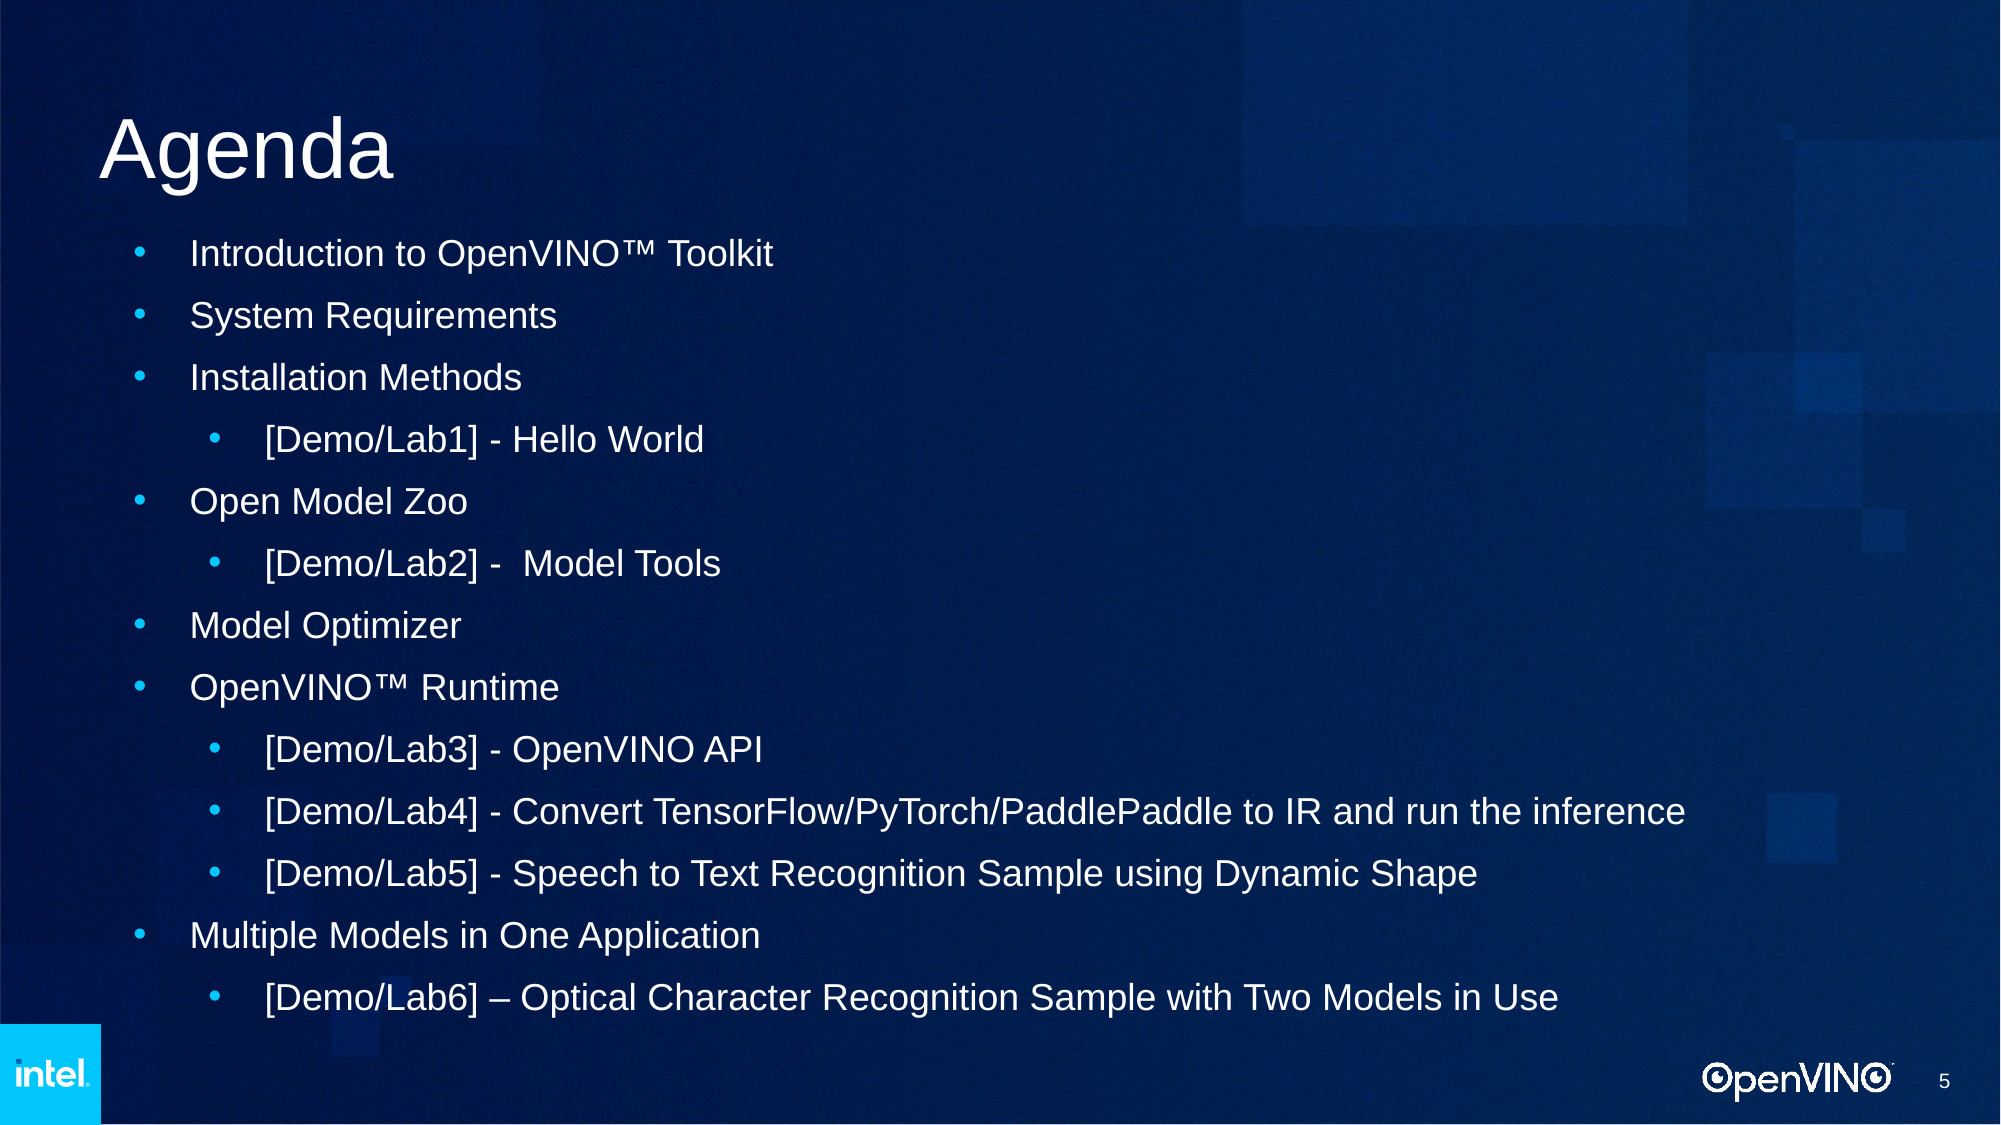

# Agenda
Introduction to OpenVINO™ Toolkit
System Requirements
Installation Methods
[Demo/Lab1] - Hello World
Open Model Zoo
[Demo/Lab2] -  Model Tools
Model Optimizer
OpenVINO™ Runtime
[Demo/Lab3] - OpenVINO API
[Demo/Lab4] - Convert TensorFlow/PyTorch/PaddlePaddle to IR and run the inference
[Demo/Lab5] - Speech to Text Recognition Sample using Dynamic Shape
Multiple Models in One Application
[Demo/Lab6] – Optical Character Recognition Sample with Two Models in Use